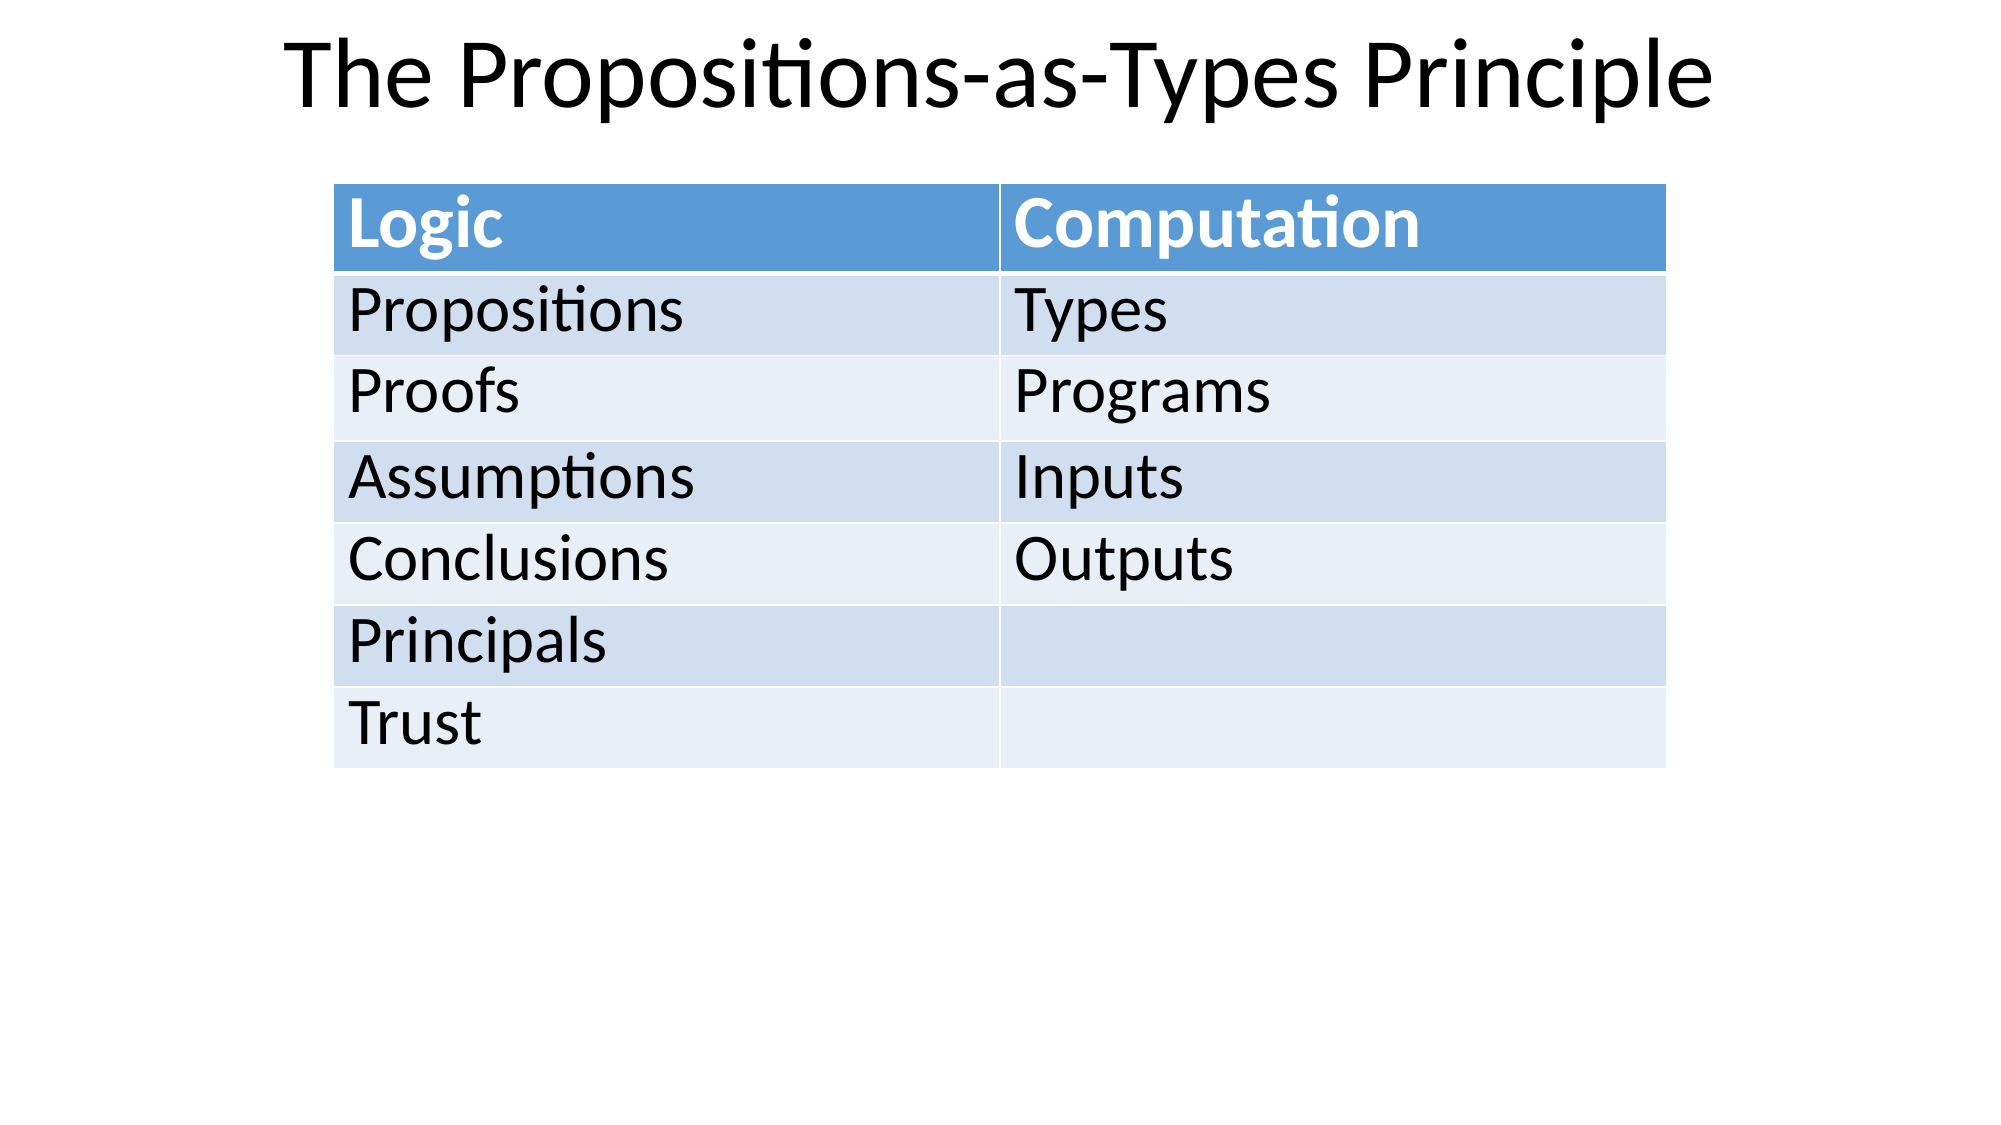

The Propositions-as-Types Principle
| Logic | Computation |
| --- | --- |
| Propositions | Types |
| Proofs | Programs |
| Assumptions | Inputs |
| Conclusions | Outputs |
| Principals |  |
| Trust |  |